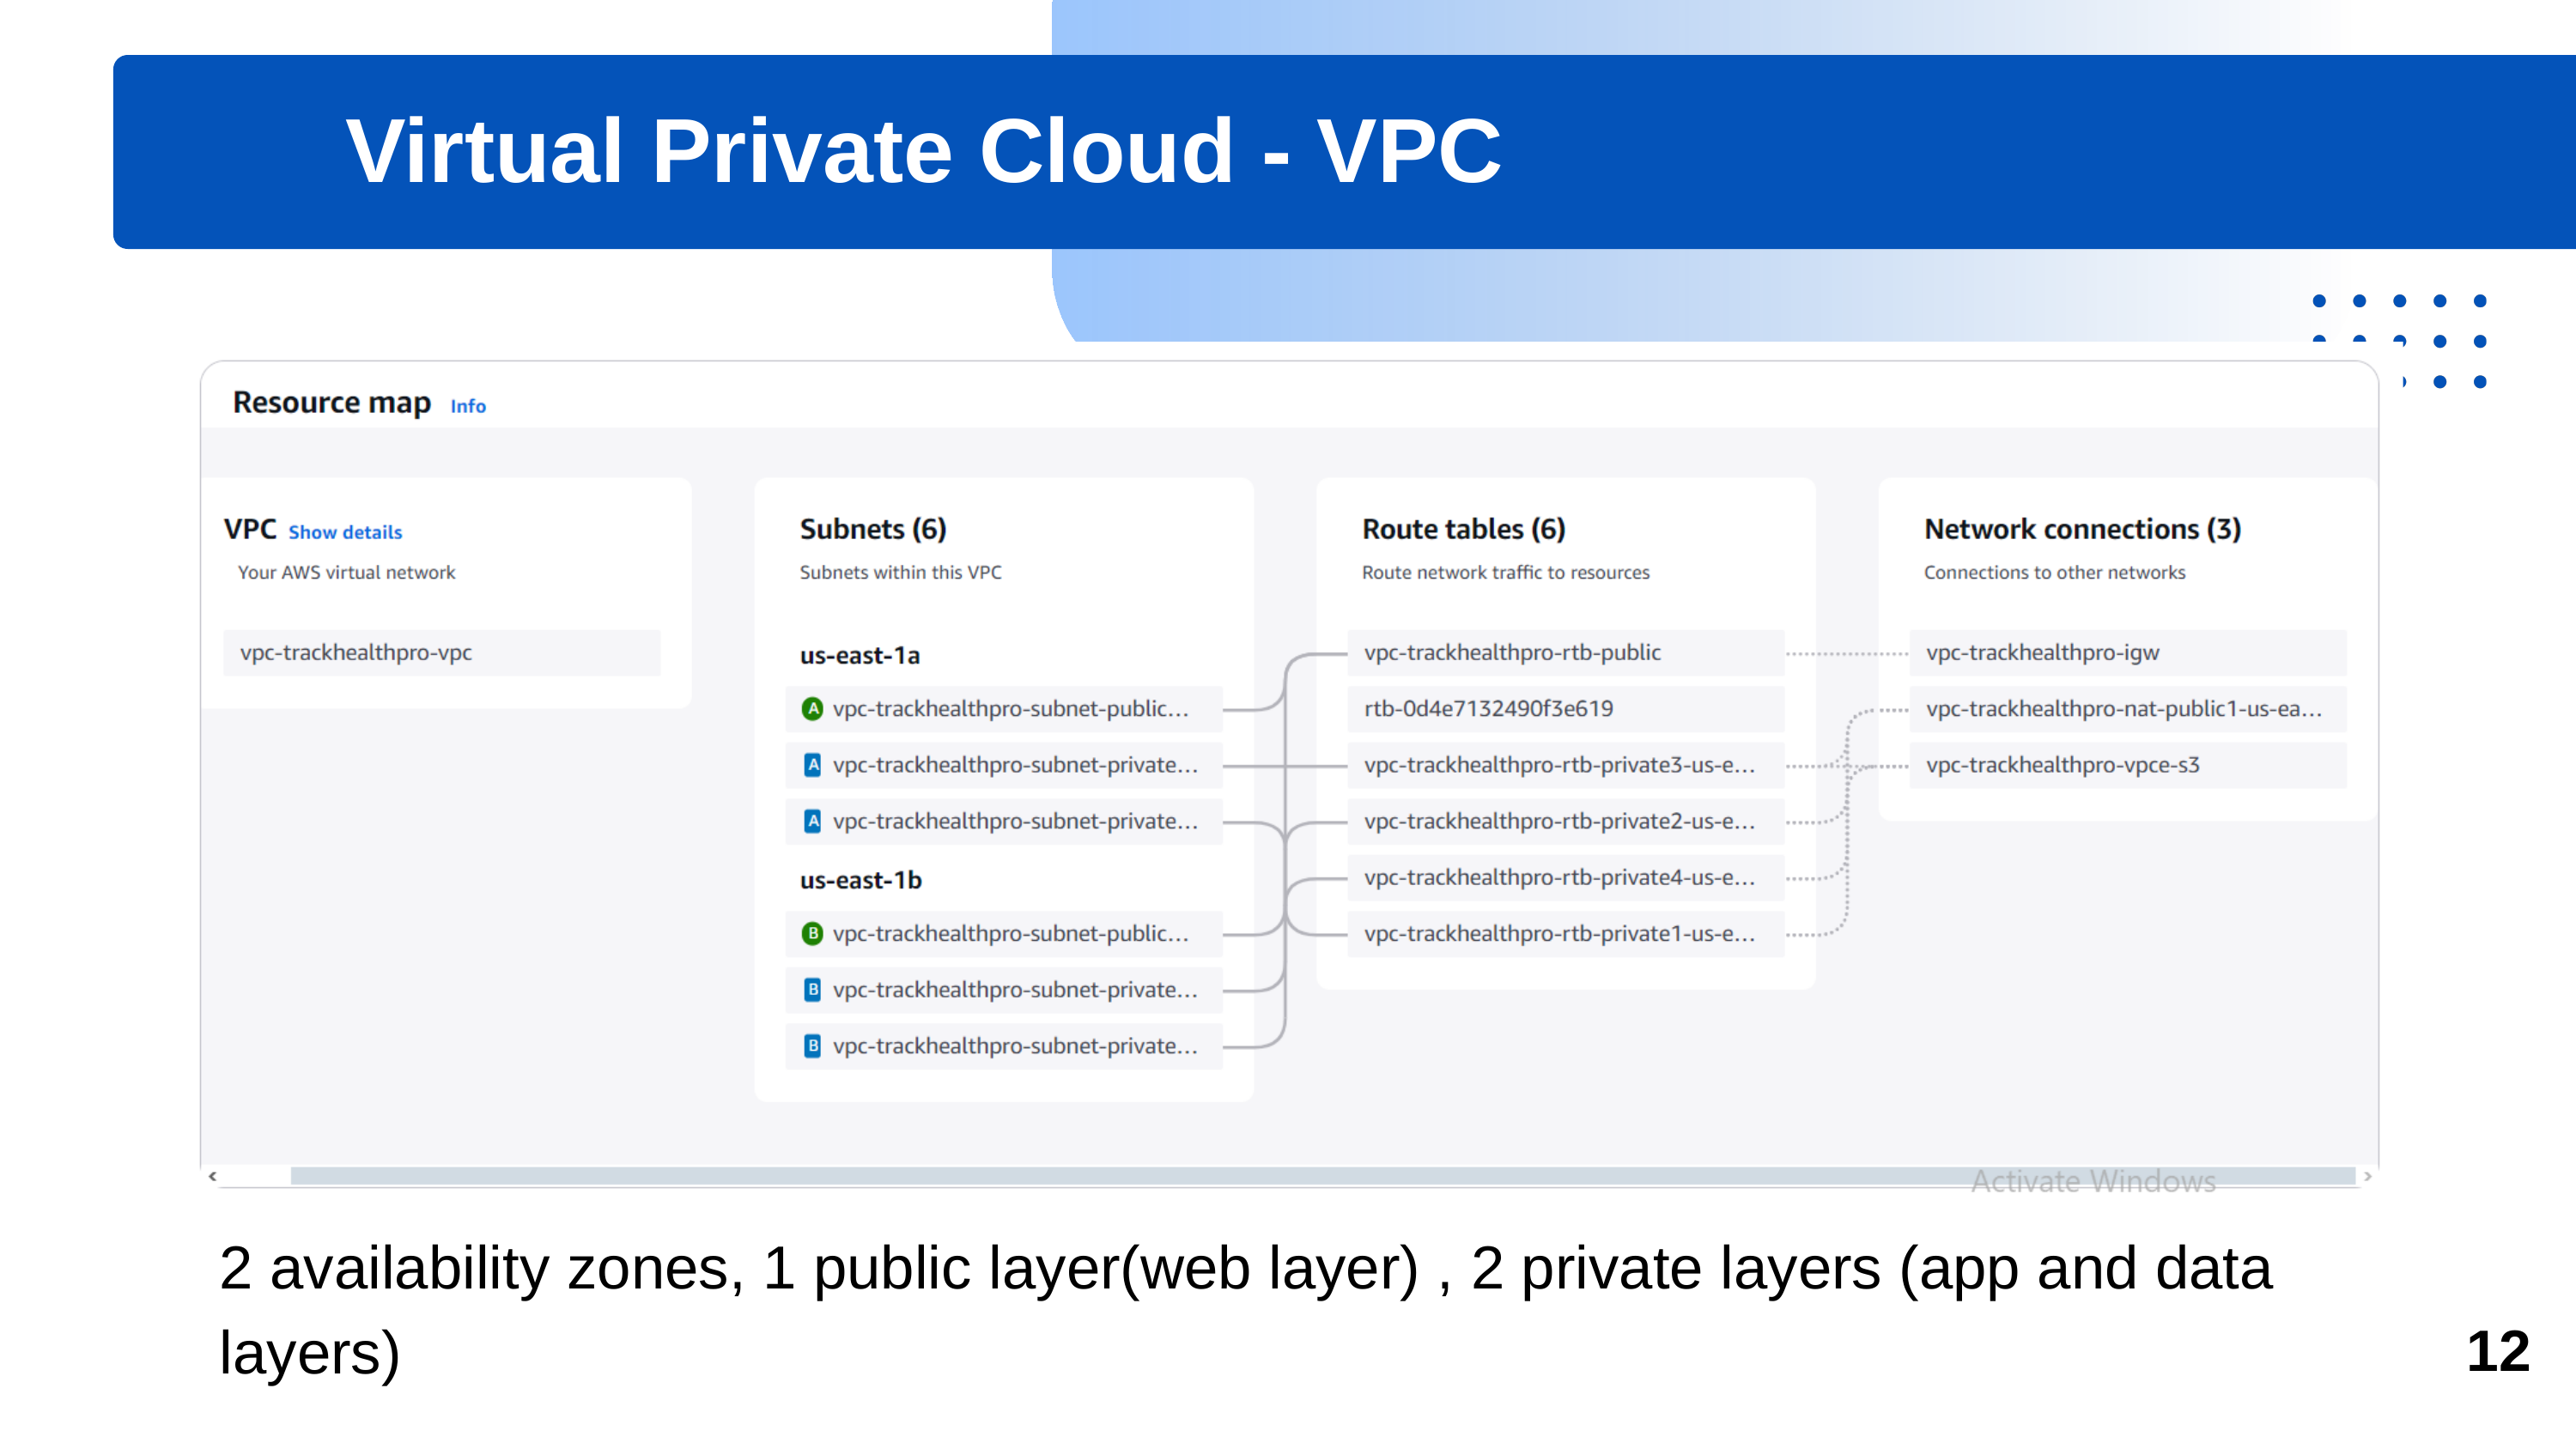

Virtual Private Cloud - VPC

2 availability zones, 1 public layer(web layer) , 2 private layers (app and data layers)
12